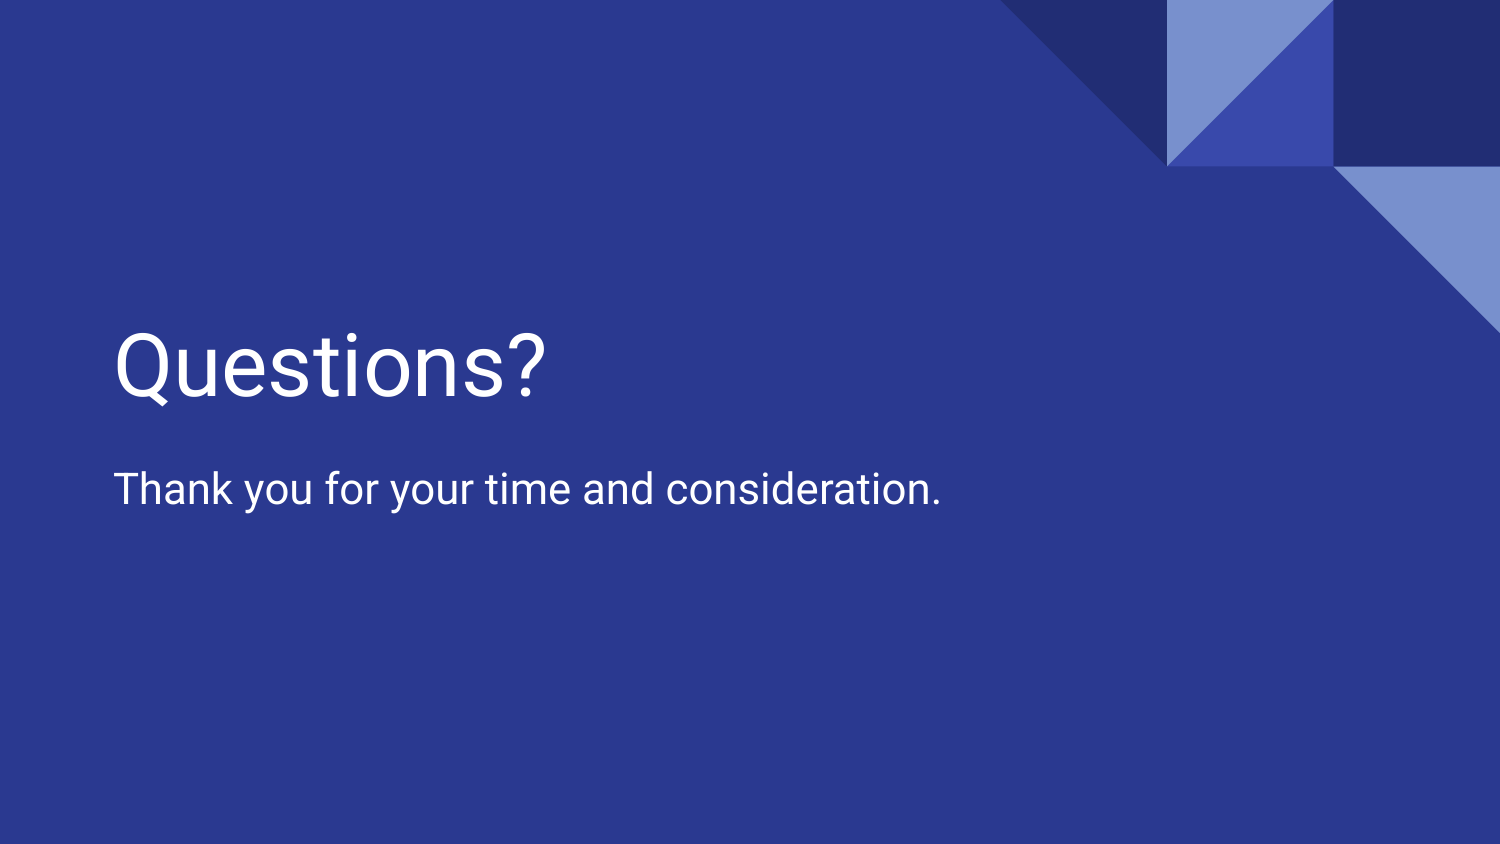

# Questions?
Thank you for your time and consideration.